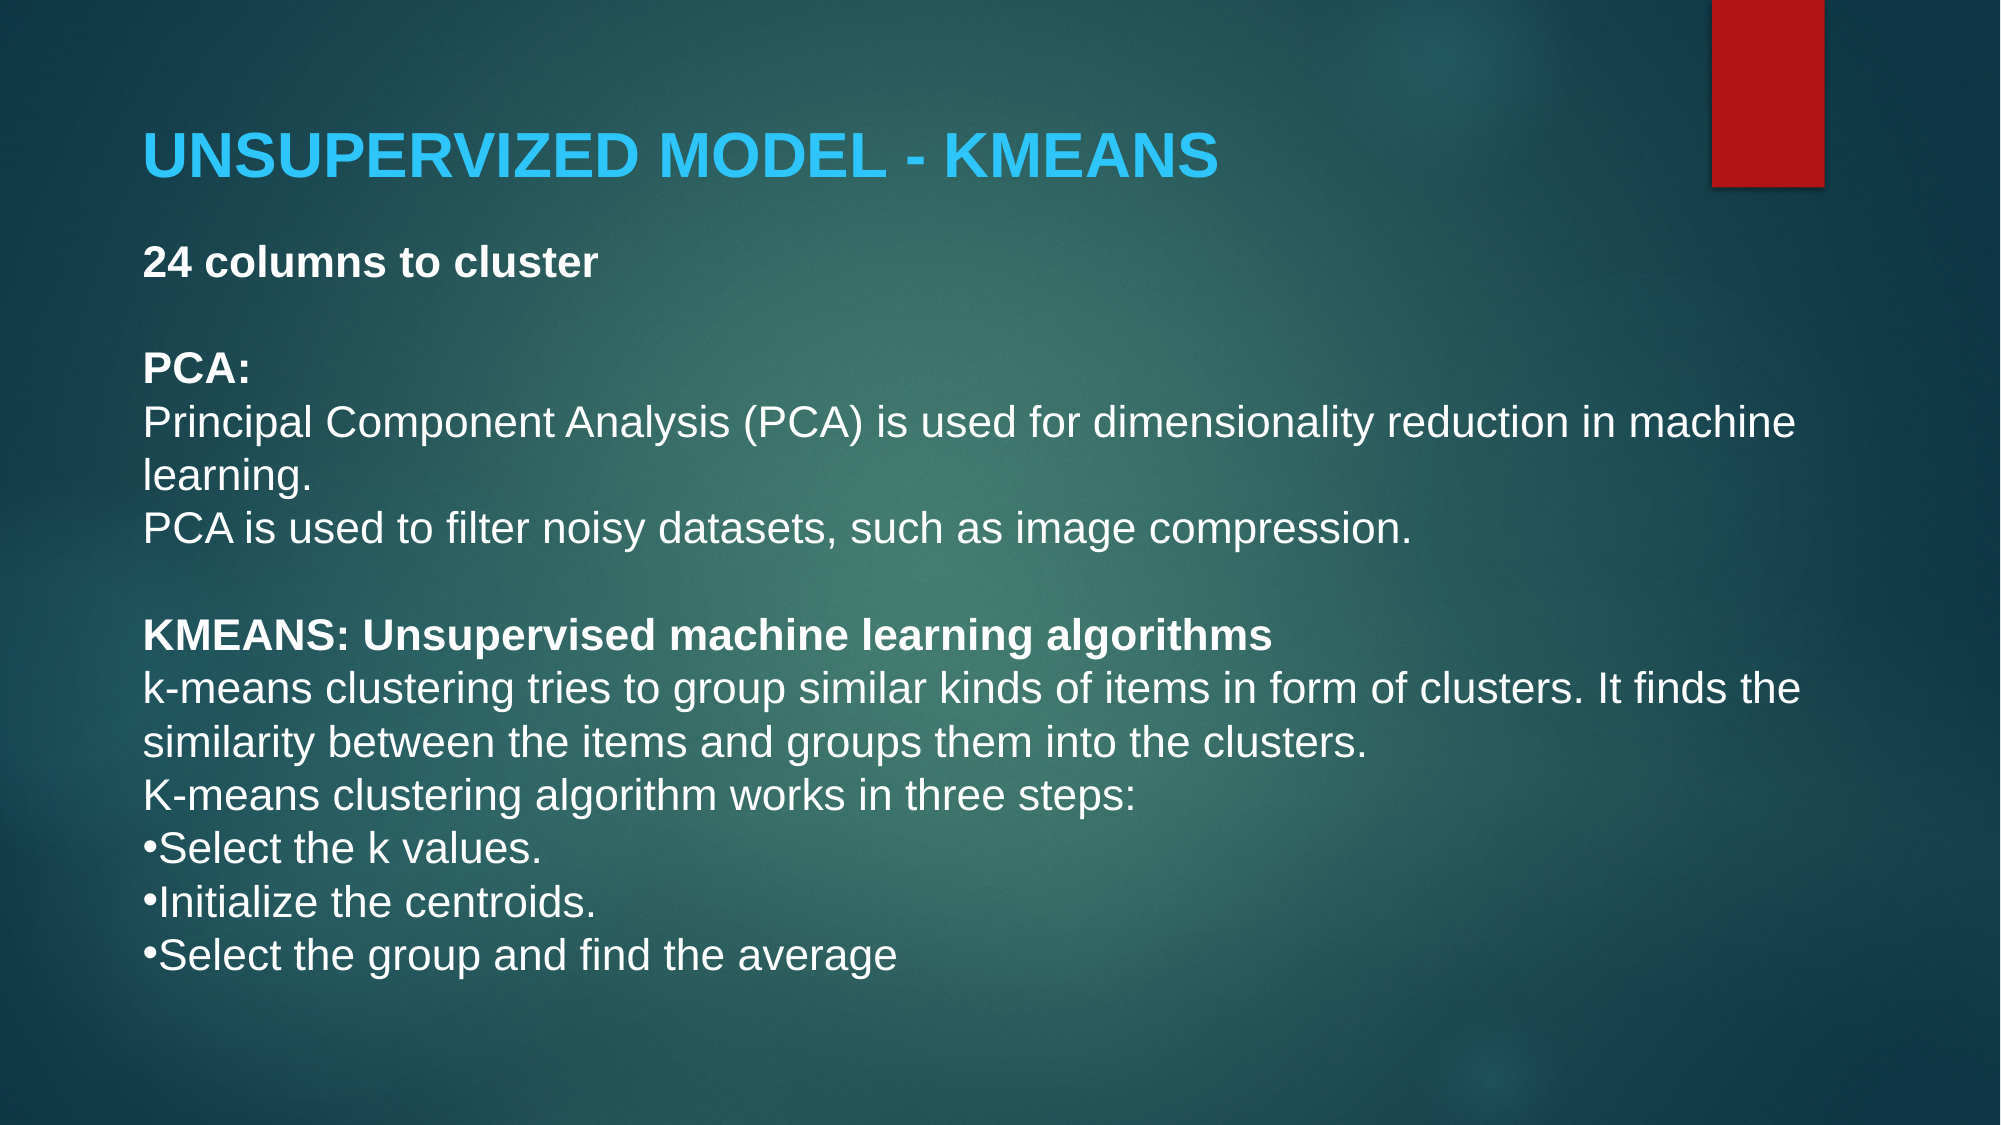

UNSUPERVIZED MODEL - KMEANS

24 columns to cluster

PCA:
Principal Component Analysis (PCA) is used for dimensionality reduction in machine learning.
PCA is used to filter noisy datasets, such as image compression.

KMEANS: Unsupervised machine learning algorithms
k-means clustering tries to group similar kinds of items in form of clusters. It finds the similarity between the items and groups them into the clusters.
K-means clustering algorithm works in three steps:
Select the k values.
Initialize the centroids.
Select the group and find the average